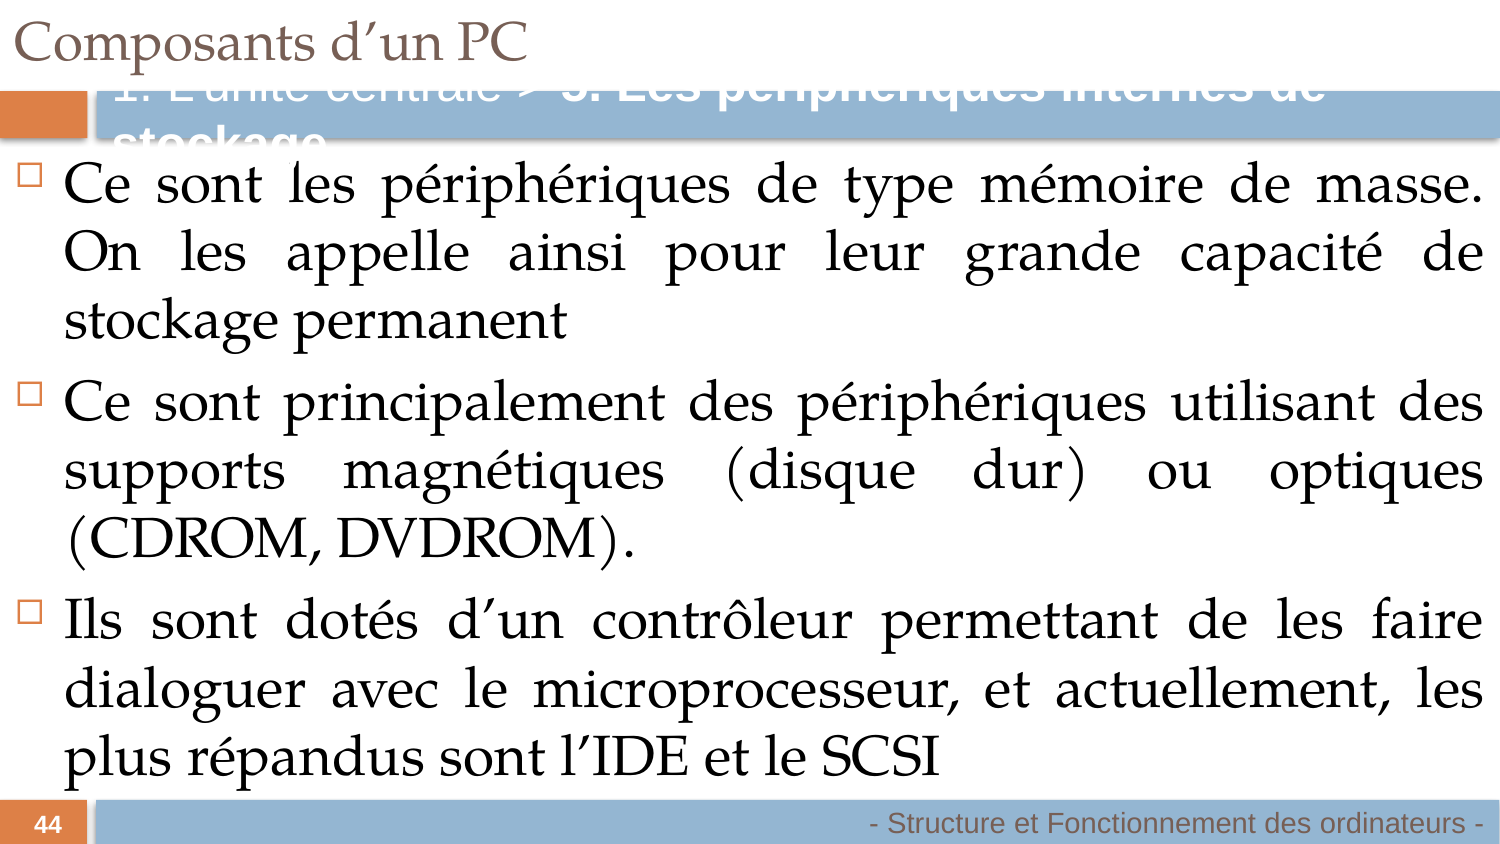

# Composants d’un PC
1. L’unité centrale > 5. Les périphériques internes de stockage
Ce sont les périphériques de type mémoire de masse. On les appelle ainsi pour leur grande capacité de stockage permanent
Ce sont principalement des périphériques utilisant des supports magnétiques (disque dur) ou optiques (CDROM, DVDROM).
Ils sont dotés d’un contrôleur permettant de les faire dialoguer avec le microprocesseur, et actuellement, les plus répandus sont l’IDE et le SCSI
- Structure et Fonctionnement des ordinateurs -